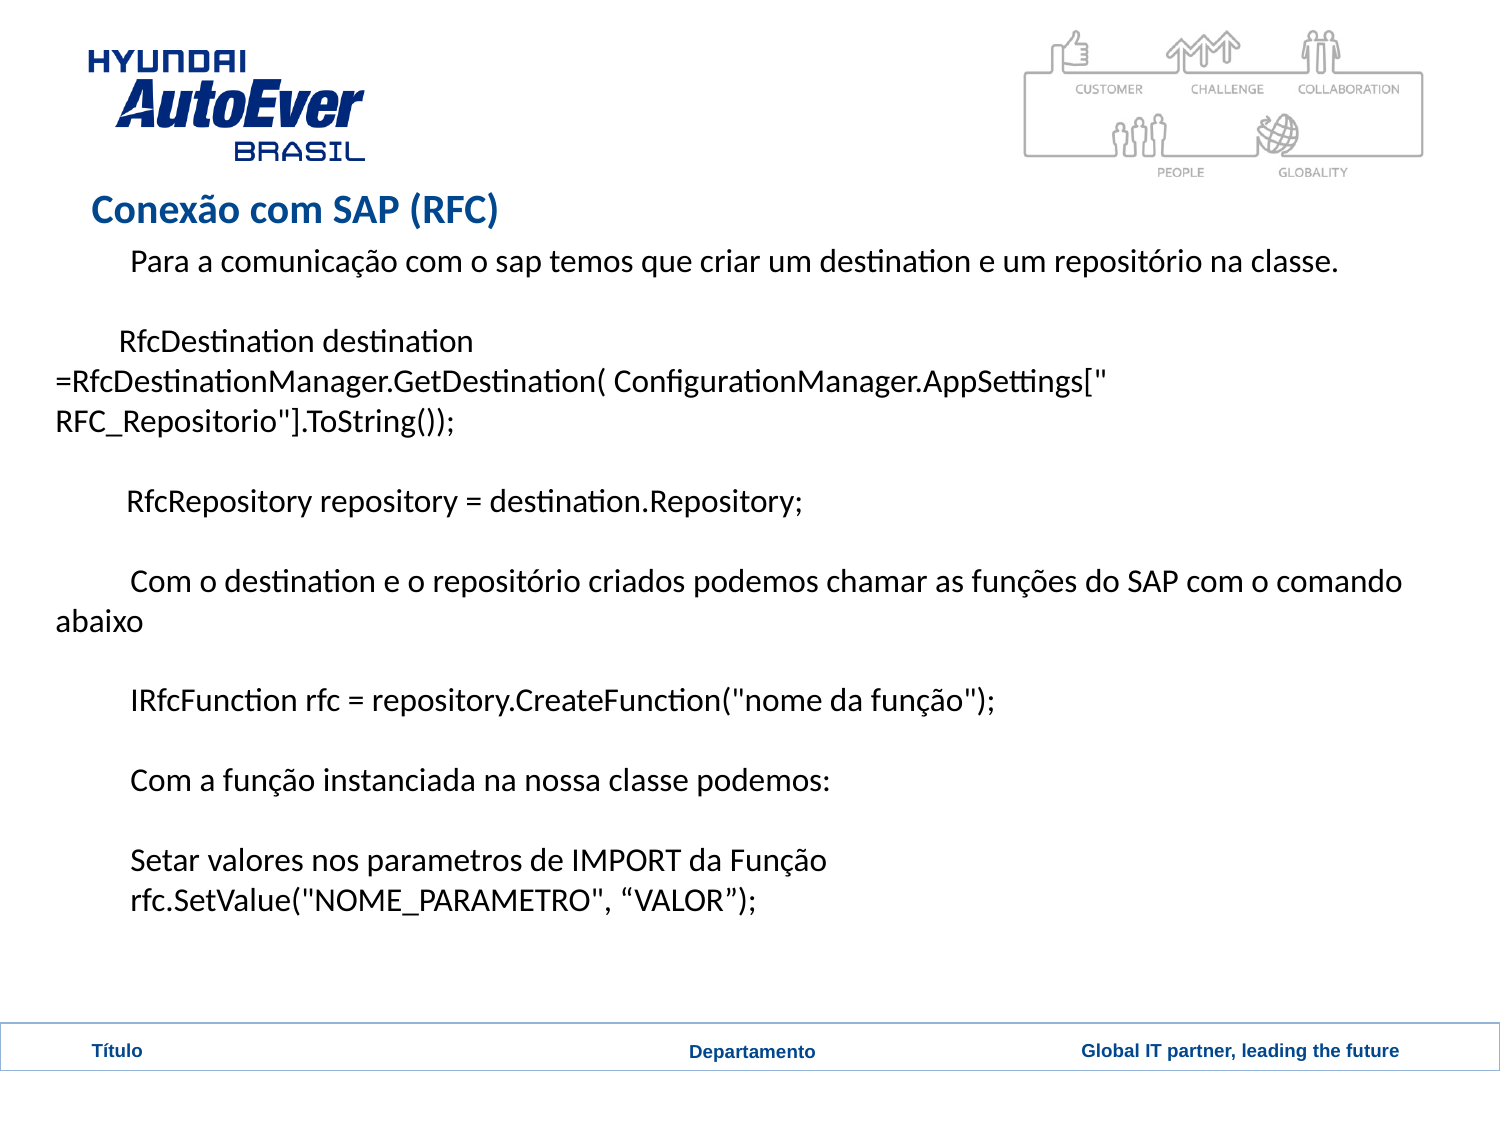

# Conexão com SAP (RFC)
Para a comunicação com o sap temos que criar um destination e um repositório na classe.

RfcDestination destination =RfcDestinationManager.GetDestination( ConfigurationManager.AppSettings[" RFC_Repositorio"].ToString());

 RfcRepository repository = destination.Repository;

Com o destination e o repositório criados podemos chamar as funções do SAP com o comando abaixo

IRfcFunction rfc = repository.CreateFunction("nome da função");

Com a função instanciada na nossa classe podemos:

Setar valores nos parametros de IMPORT da Função
rfc.SetValue("NOME_PARAMETRO", “VALOR”);